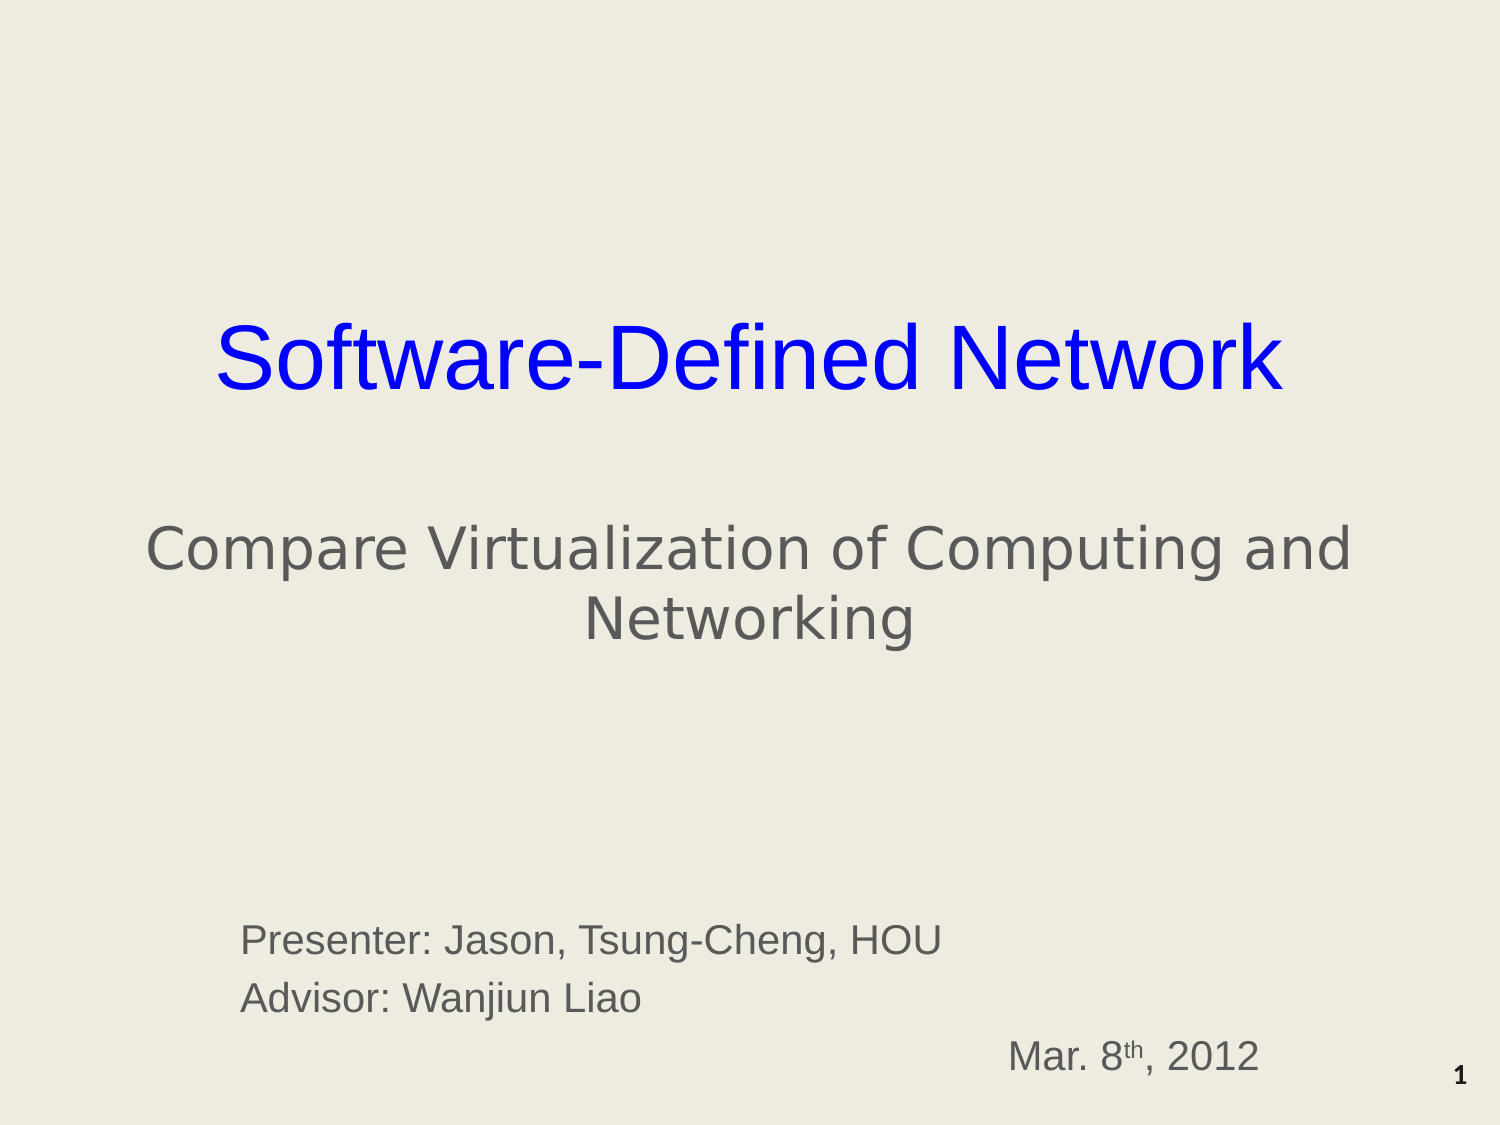

# Software-Defined Network
Compare Virtualization of Computing and Networking

Presenter: Jason, Tsung-Cheng, HOU
Advisor: Wanjiun Liao
Mar. 8th, 2012
1